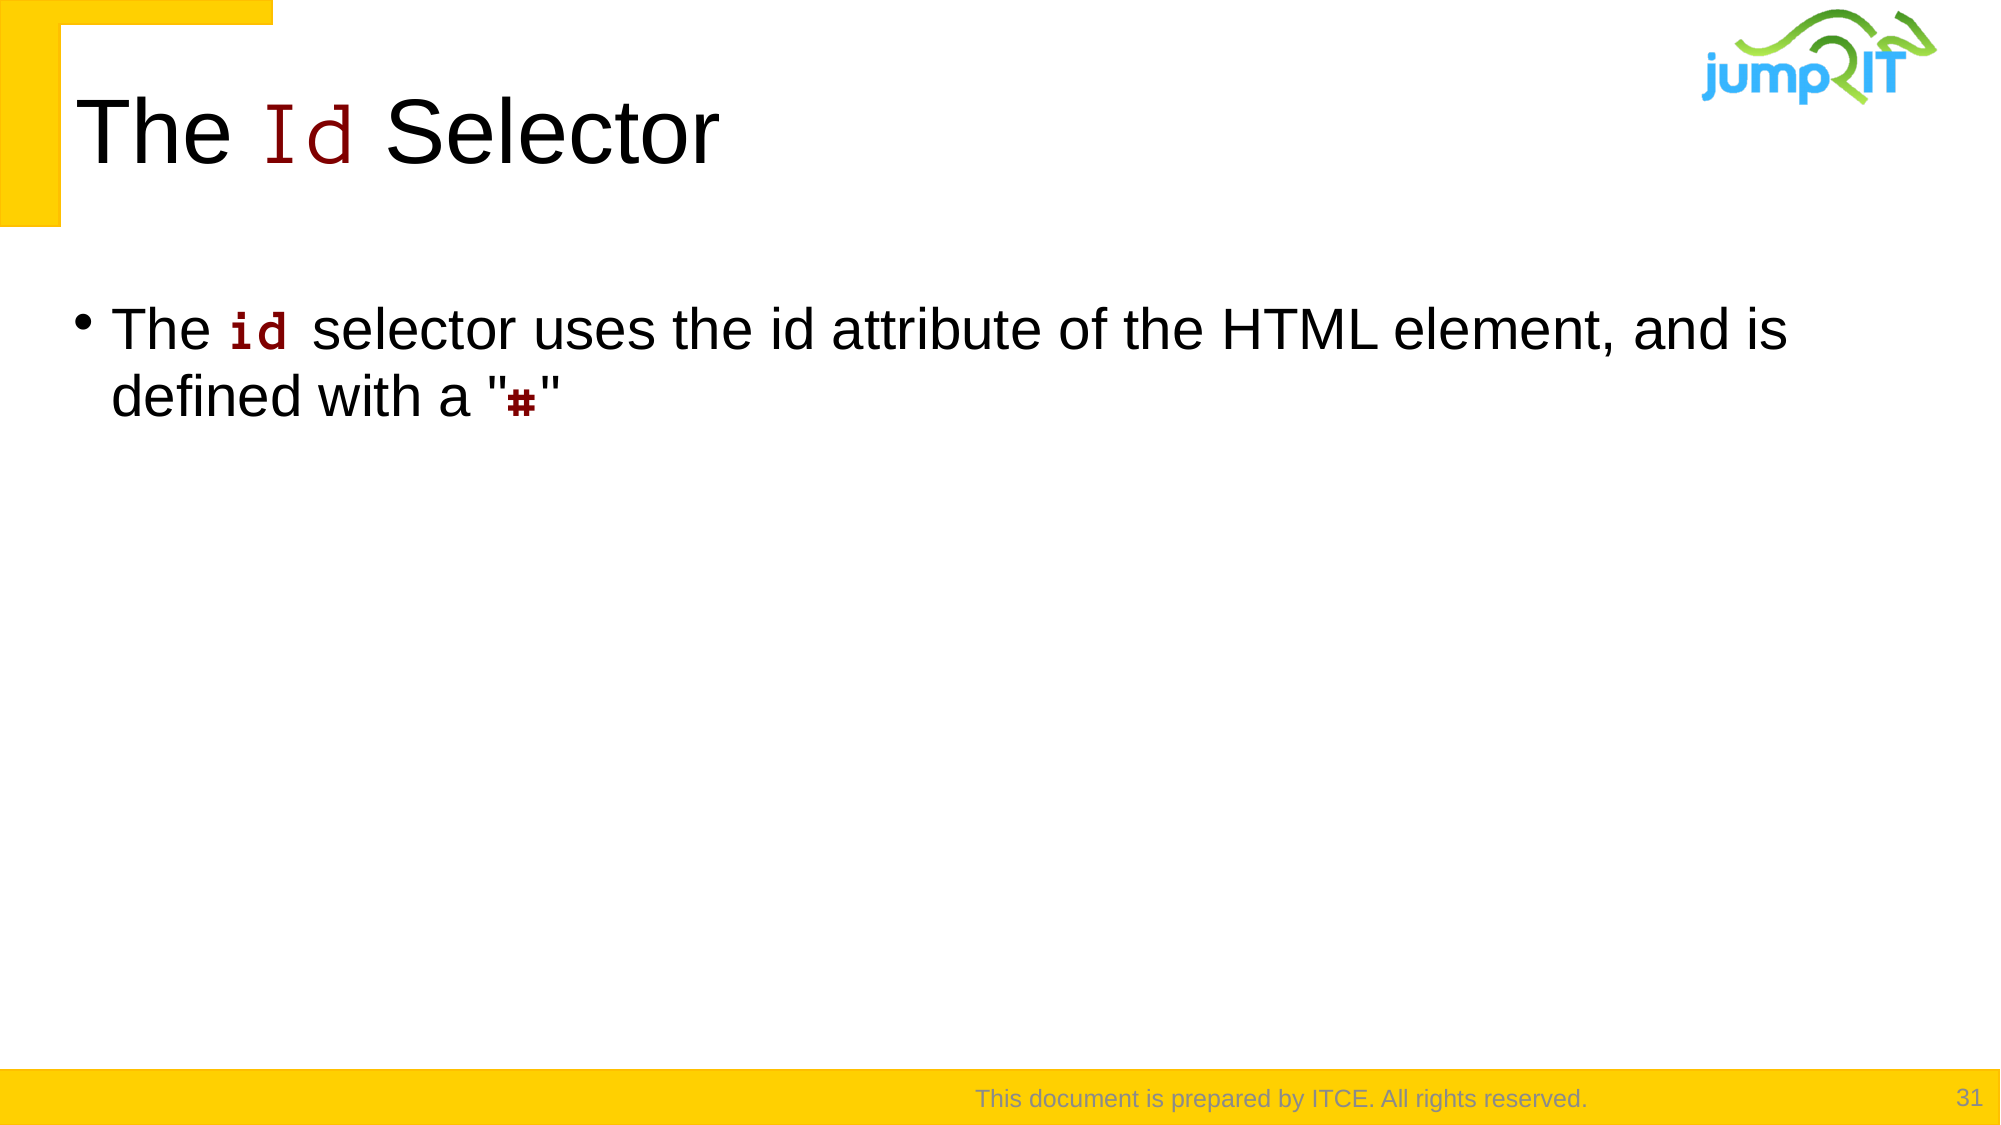

# The Id Selector
The id selector uses the id attribute of the HTML element, and is defined with a "#"

#main-title {
    background: red;
    color: white;
}
This document is prepared by ITCE. All rights reserved.
31